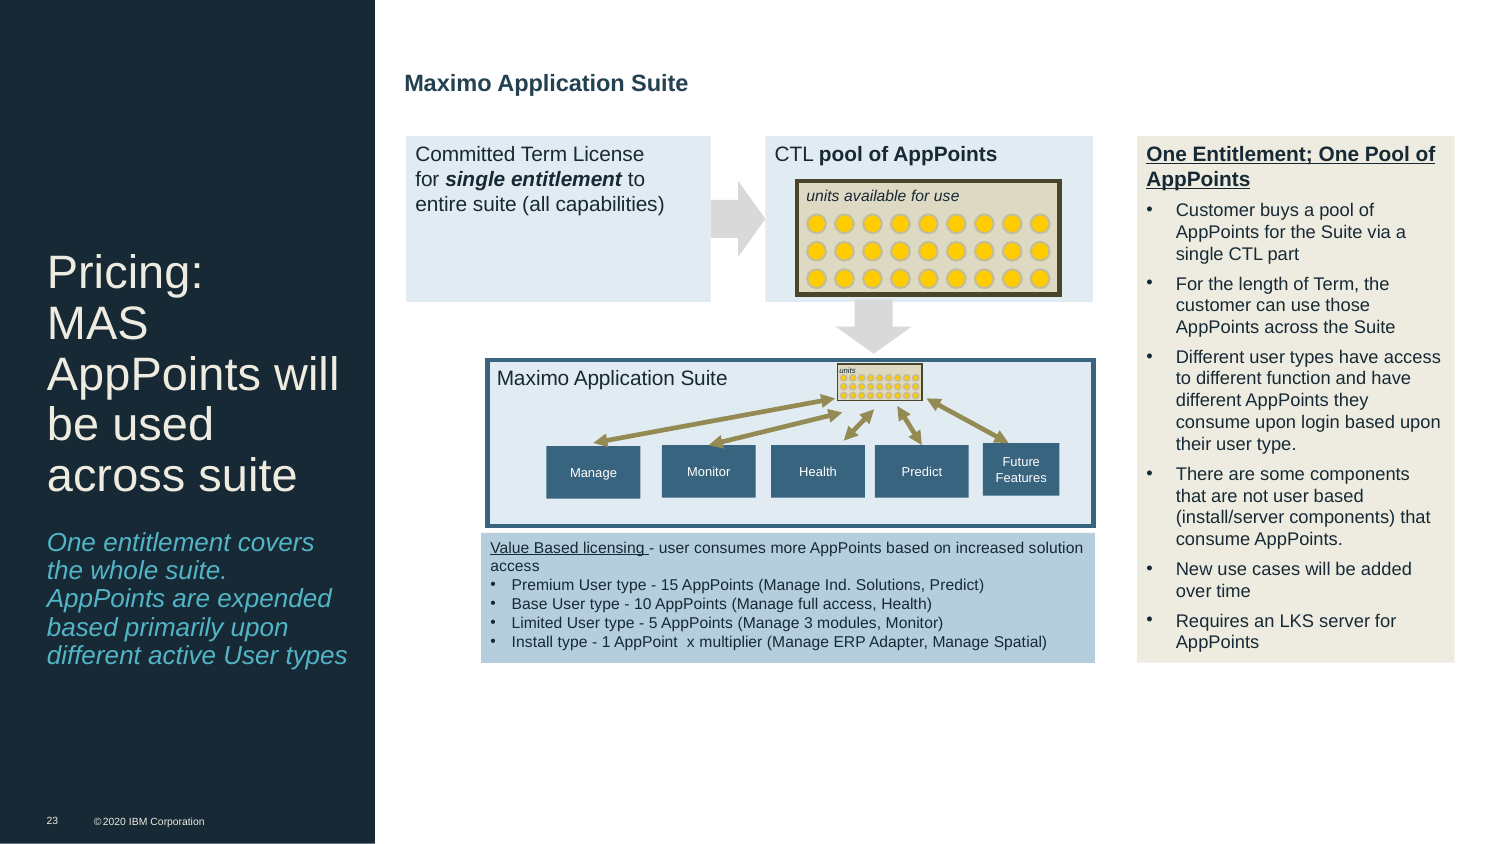

Maximo Application Suite
Committed Term License
for single entitlement to entire suite (all capabilities)
CTL pool of AppPoints
One Entitlement; One Pool of AppPoints
Customer buys a pool of AppPoints for the Suite via a single CTL part
For the length of Term, the customer can use those AppPoints across the Suite
Different user types have access to different function and have different AppPoints they consume upon login based upon their user type.
There are some components that are not user based (install/server components) that consume AppPoints.
New use cases will be added over time
Requires an LKS server for AppPoints

units available for use

# Pricing: MAS AppPoints will be used across suite One entitlement covers the whole suite.  AppPoints are expended based primarily upon different active User types

Maximo Application Suite
units

Future Features
Predict
Monitor
Health
Manage
Value Based licensing - user consumes more AppPoints based on increased solution access
Premium User type - 15 AppPoints (Manage Ind. Solutions, Predict)
Base User type - 10 AppPoints (Manage full access, Health)
Limited User type - 5 AppPoints (Manage 3 modules, Monitor)
Install type - 1 AppPoint  x multiplier (Manage ERP Adapter, Manage Spatial)